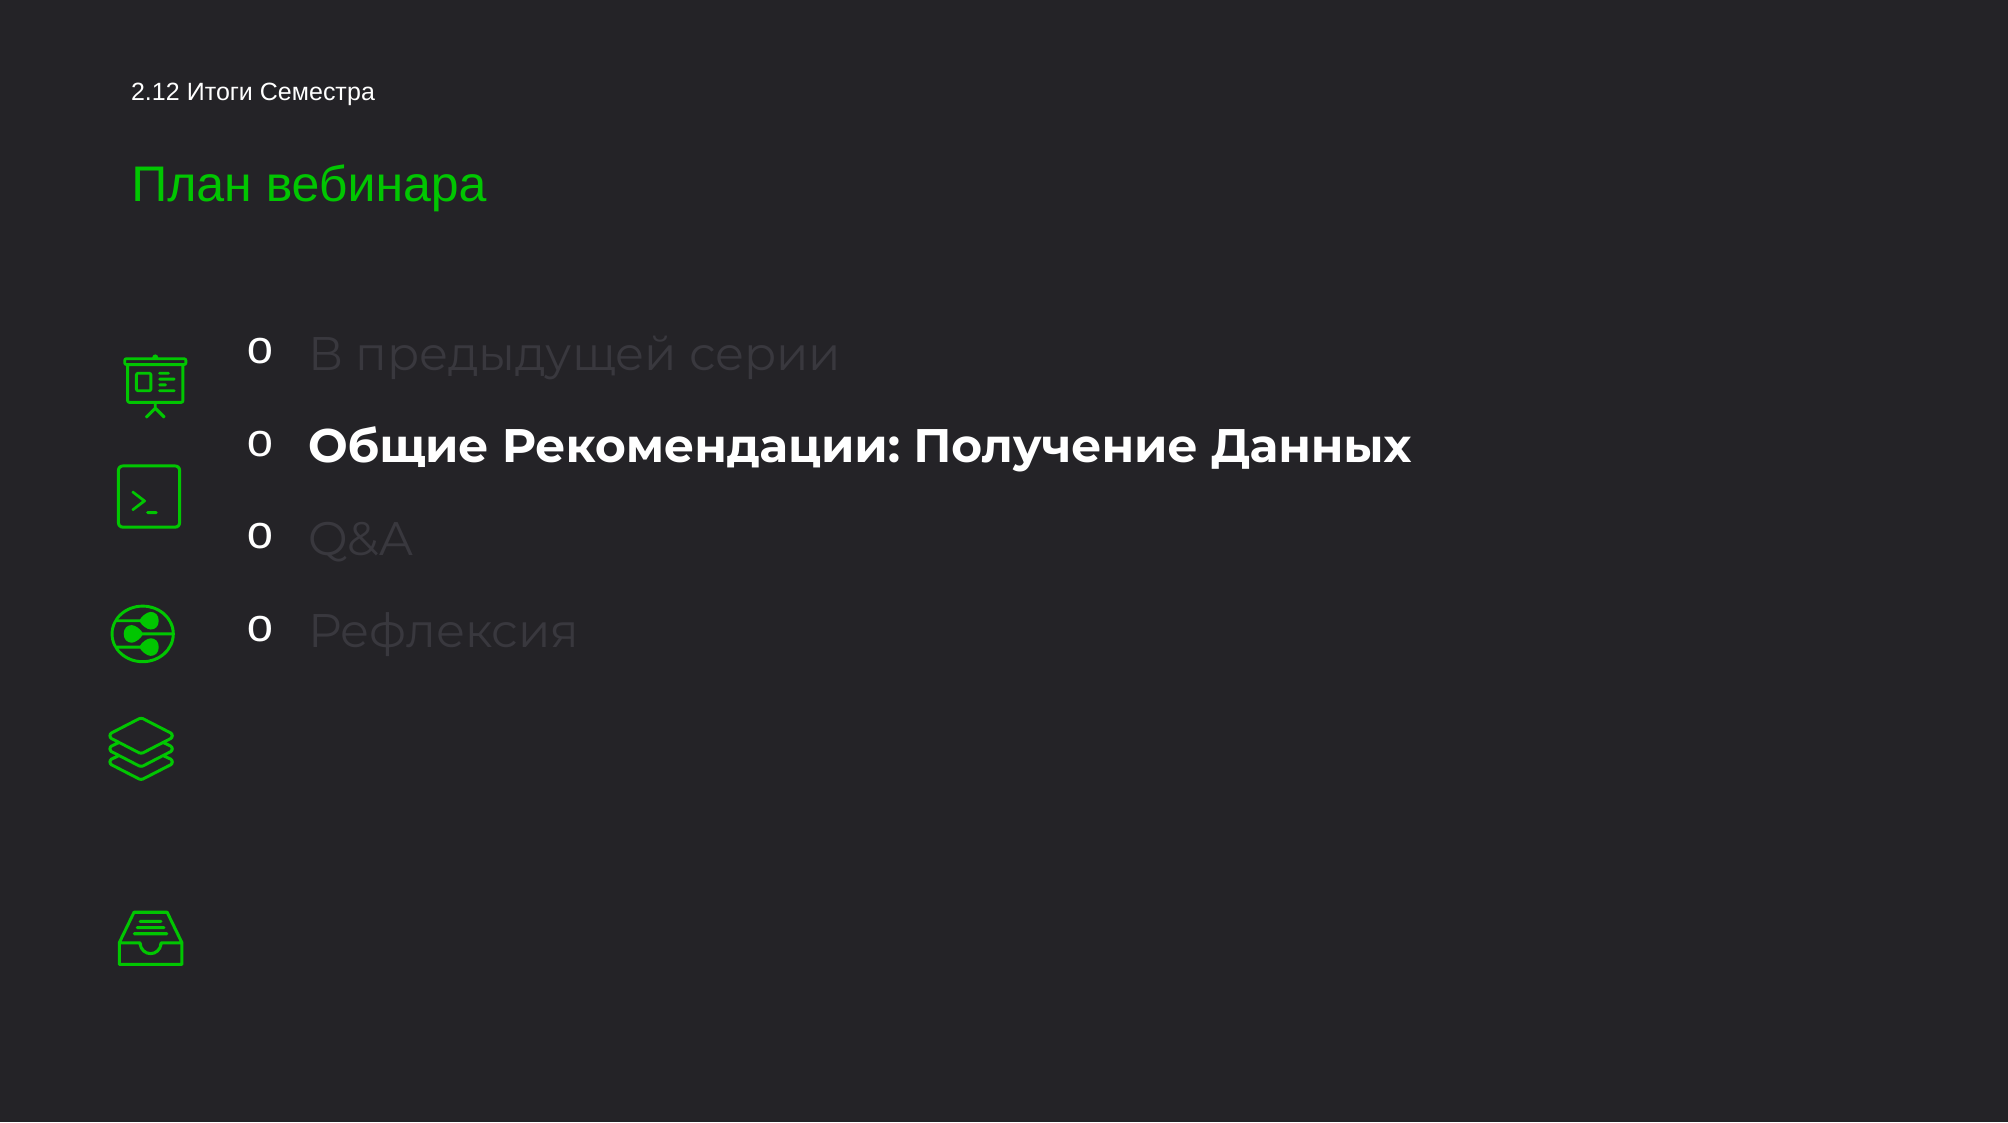

2.12 Итоги Семестра
План вебинара
В предыдущей серии
Общие Рекомендации: Получение Данных
Q&A
Рефлексия